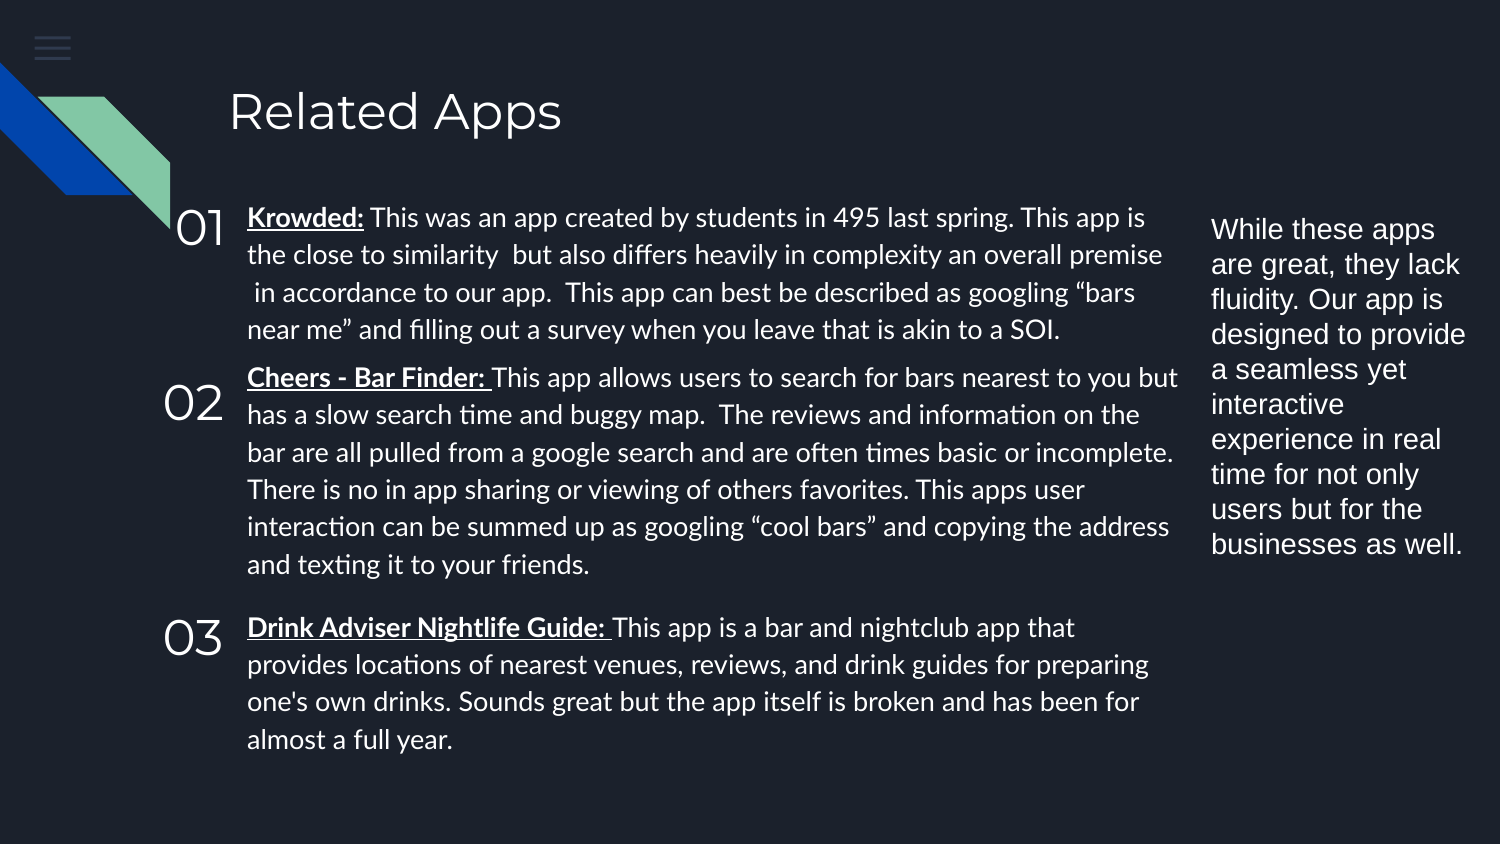

# Related Apps
Krowded: This was an app created by students in 495 last spring. This app is the close to similarity  but also differs heavily in complexity an overall premise  in accordance to our app.  This app can best be described as googling “bars near me” and filling out a survey when you leave that is akin to a SOI.
01

While these apps are great, they lack fluidity. Our app is designed to provide a seamless yet interactive experience in real time for not only users but for the businesses as well.
Cheers - Bar Finder: This app allows users to search for bars nearest to you but has a slow search time and buggy map.  The reviews and information on the bar are all pulled from a google search and are often times basic or incomplete. There is no in app sharing or viewing of others favorites. This apps user interaction can be summed up as googling “cool bars” and copying the address and texting it to your friends.
02

Drink Adviser Nightlife Guide: This app is a bar and nightclub app that provides locations of nearest venues, reviews, and drink guides for preparing one's own drinks. Sounds great but the app itself is broken and has been for almost a full year.
03